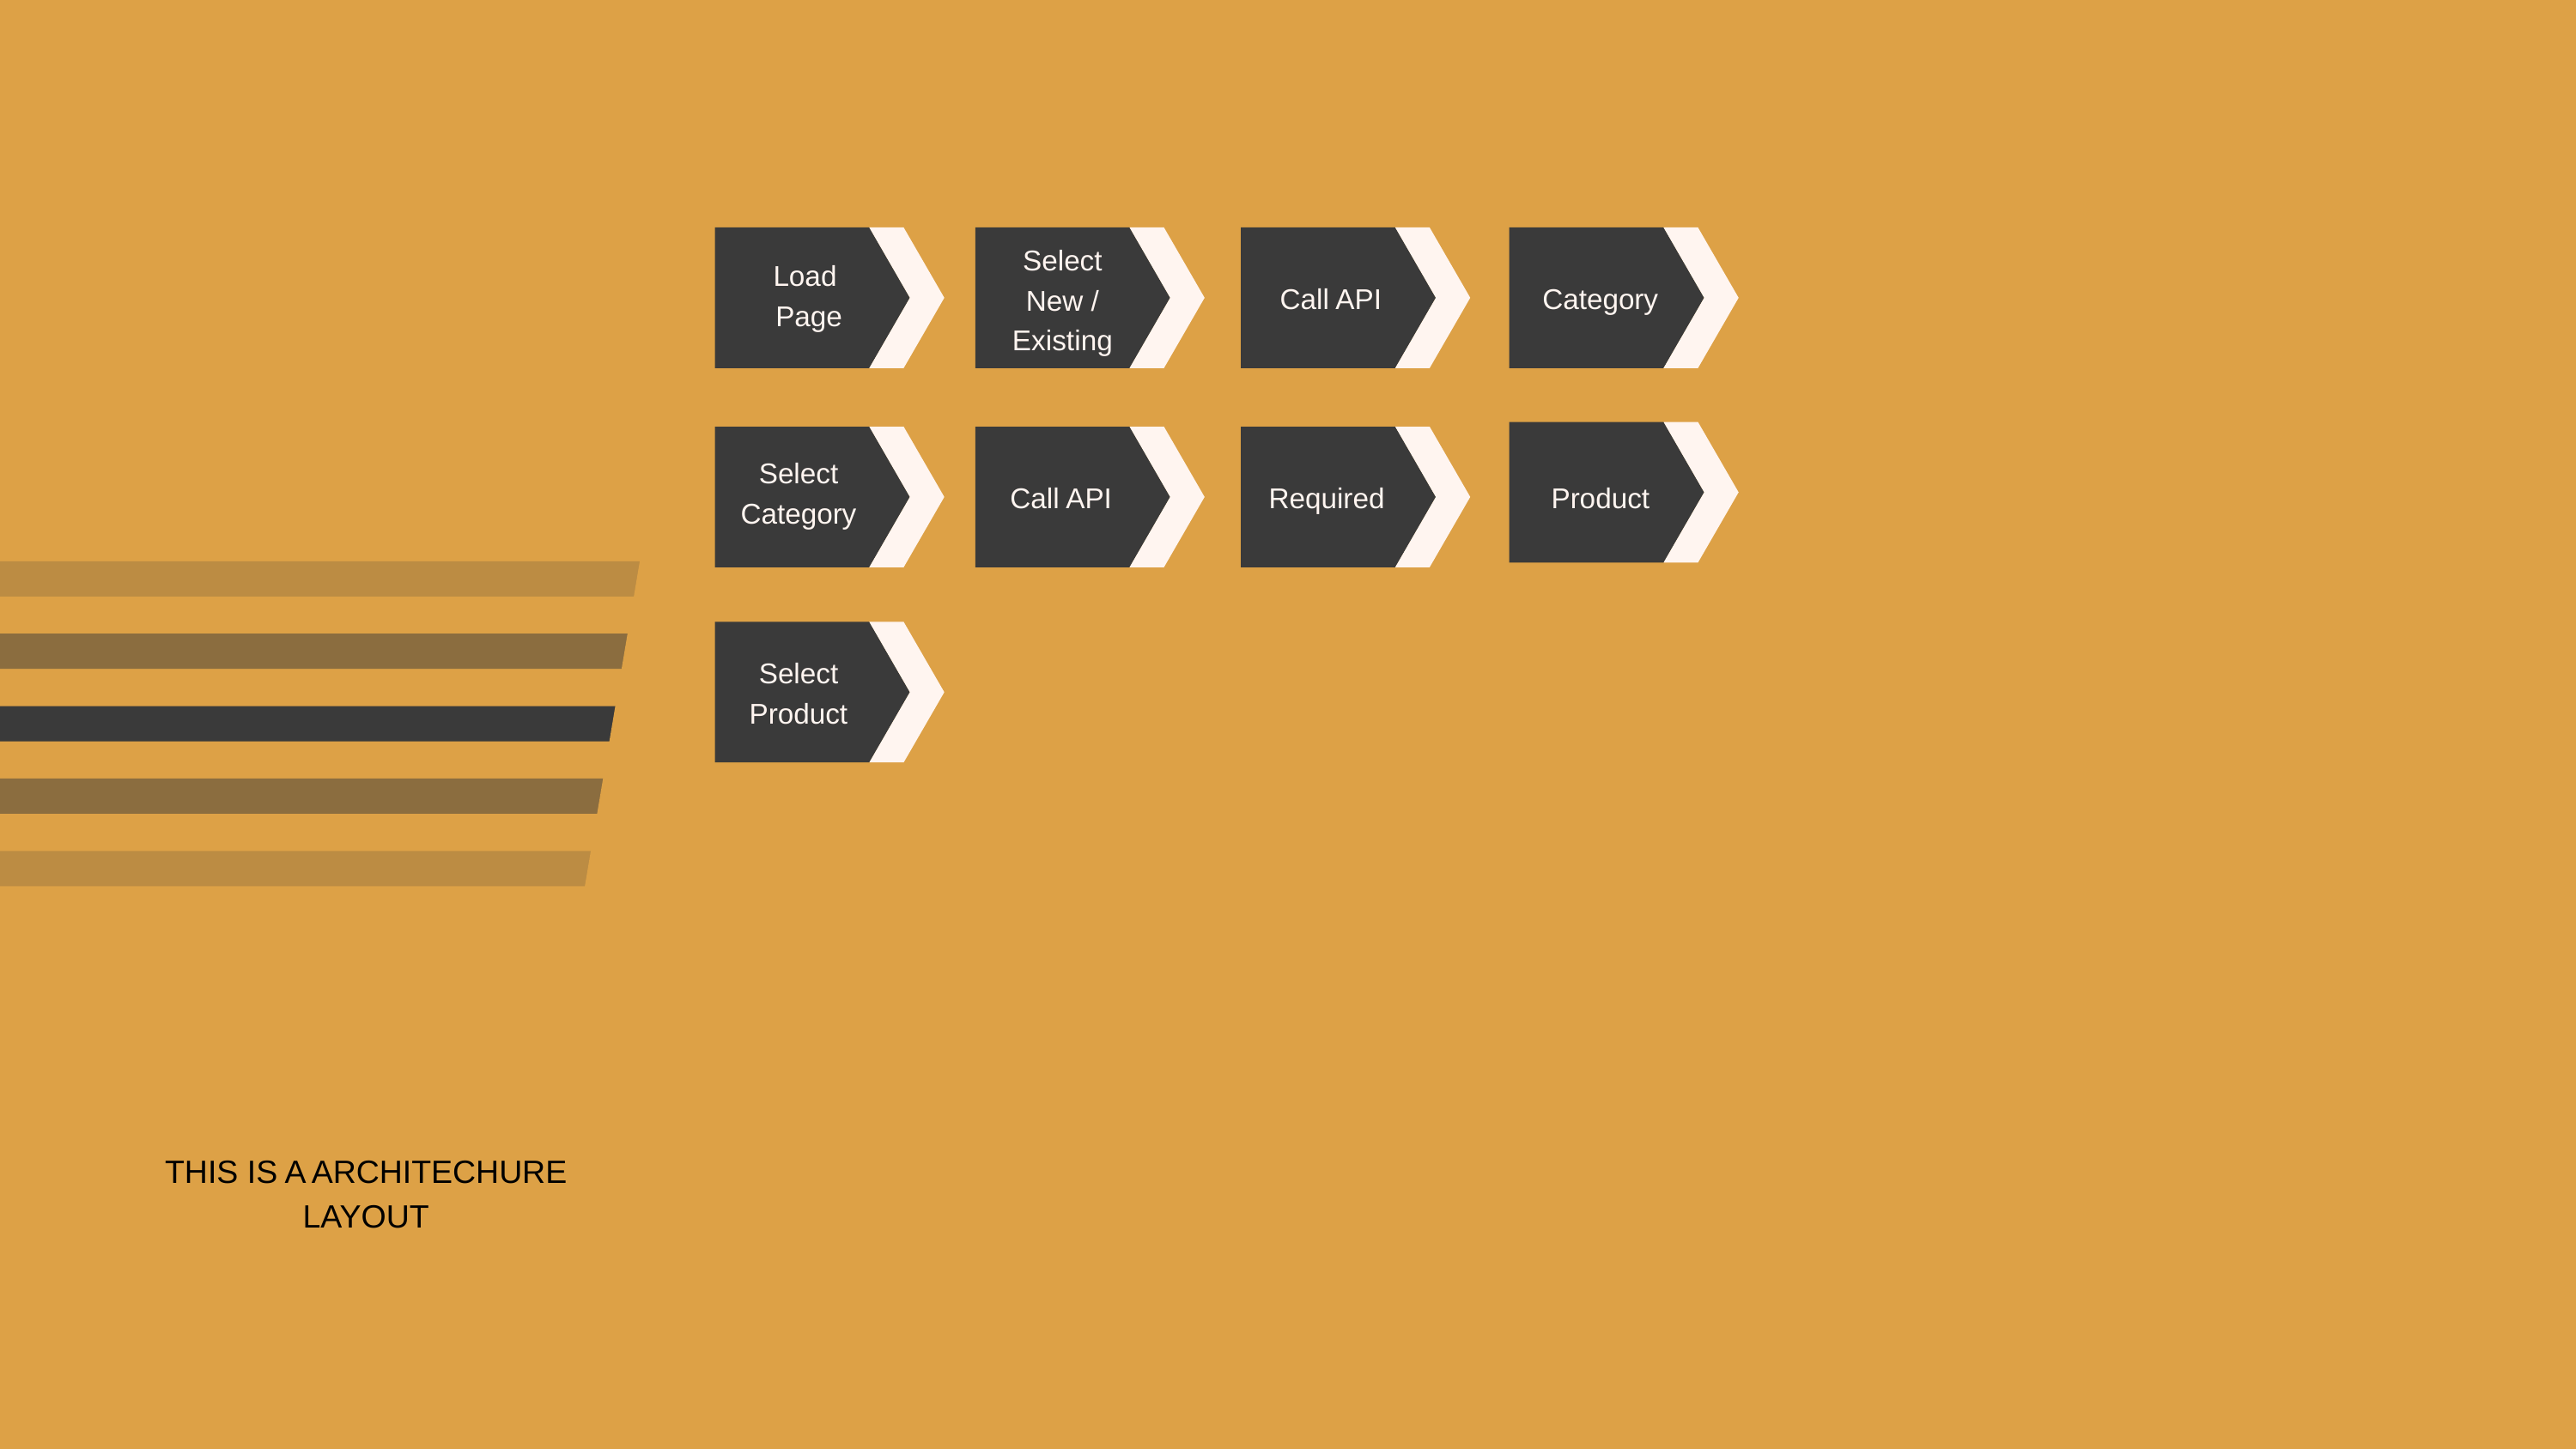

Load
Page

Select New / Existing
Call API
Category

Select Category
Call API
Required
Product

Select Product
THIS IS A ARCHITECHURE LAYOUT